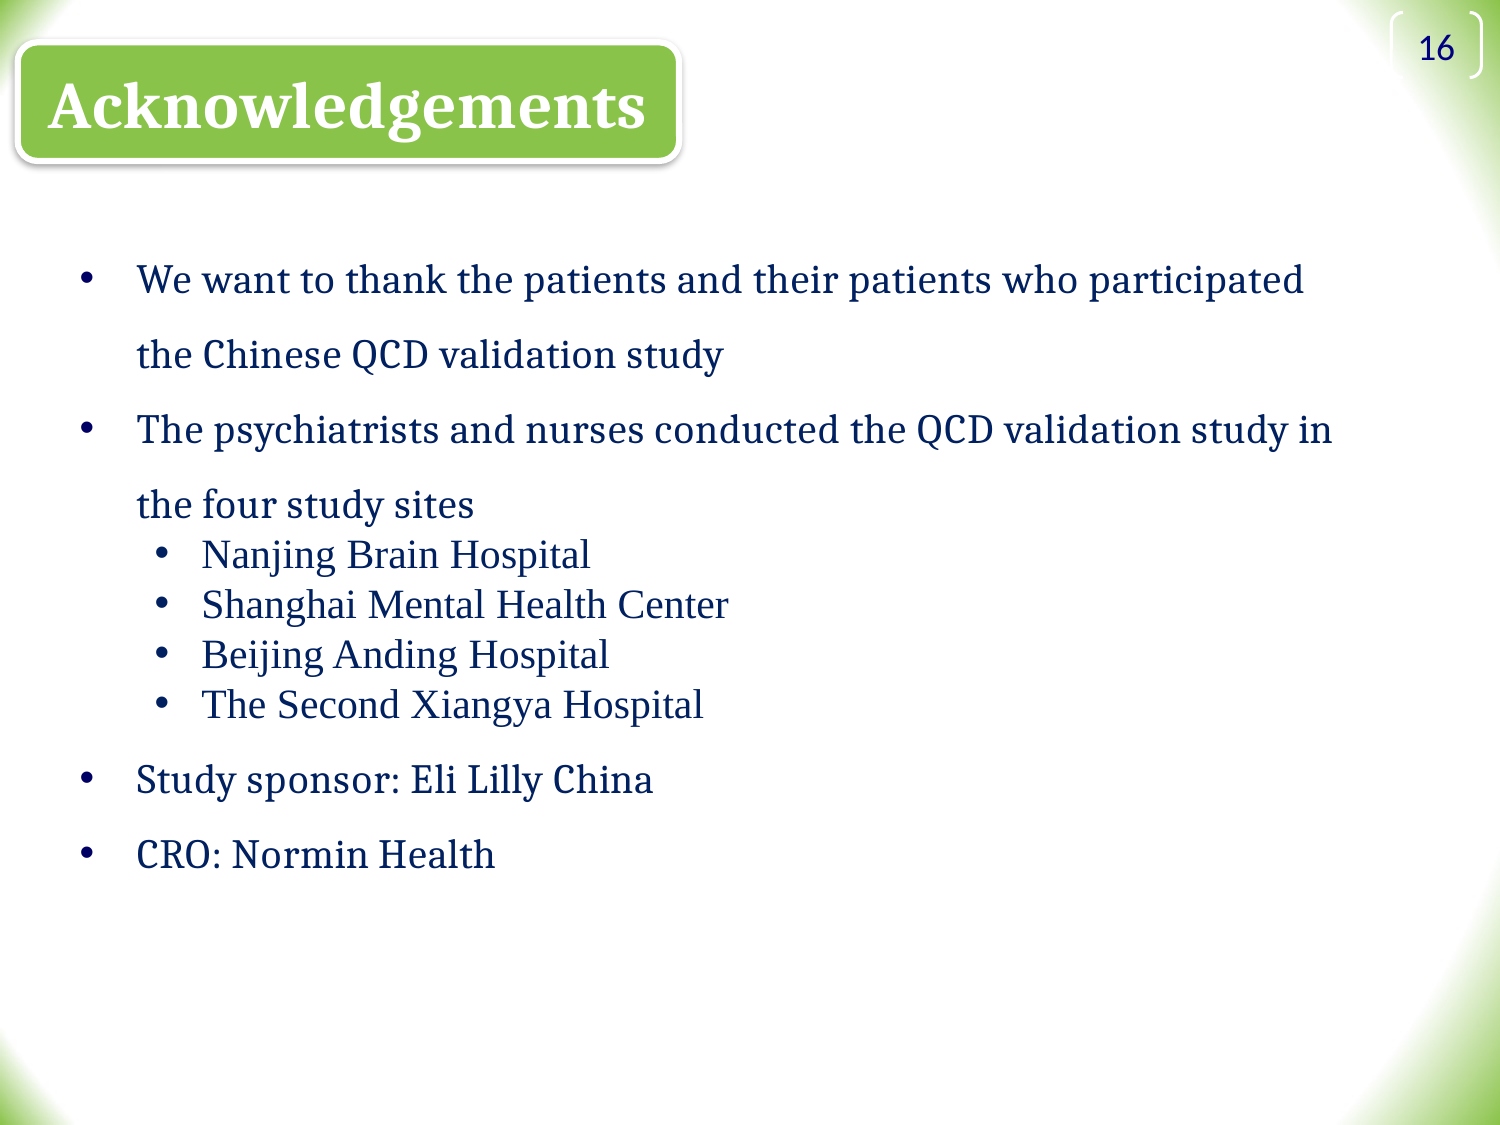

16
Acknowledgements
We want to thank the patients and their patients who participated the Chinese QCD validation study
The psychiatrists and nurses conducted the QCD validation study in the four study sites
Nanjing Brain Hospital
Shanghai Mental Health Center
Beijing Anding Hospital
The Second Xiangya Hospital
Study sponsor: Eli Lilly China
CRO: Normin Health